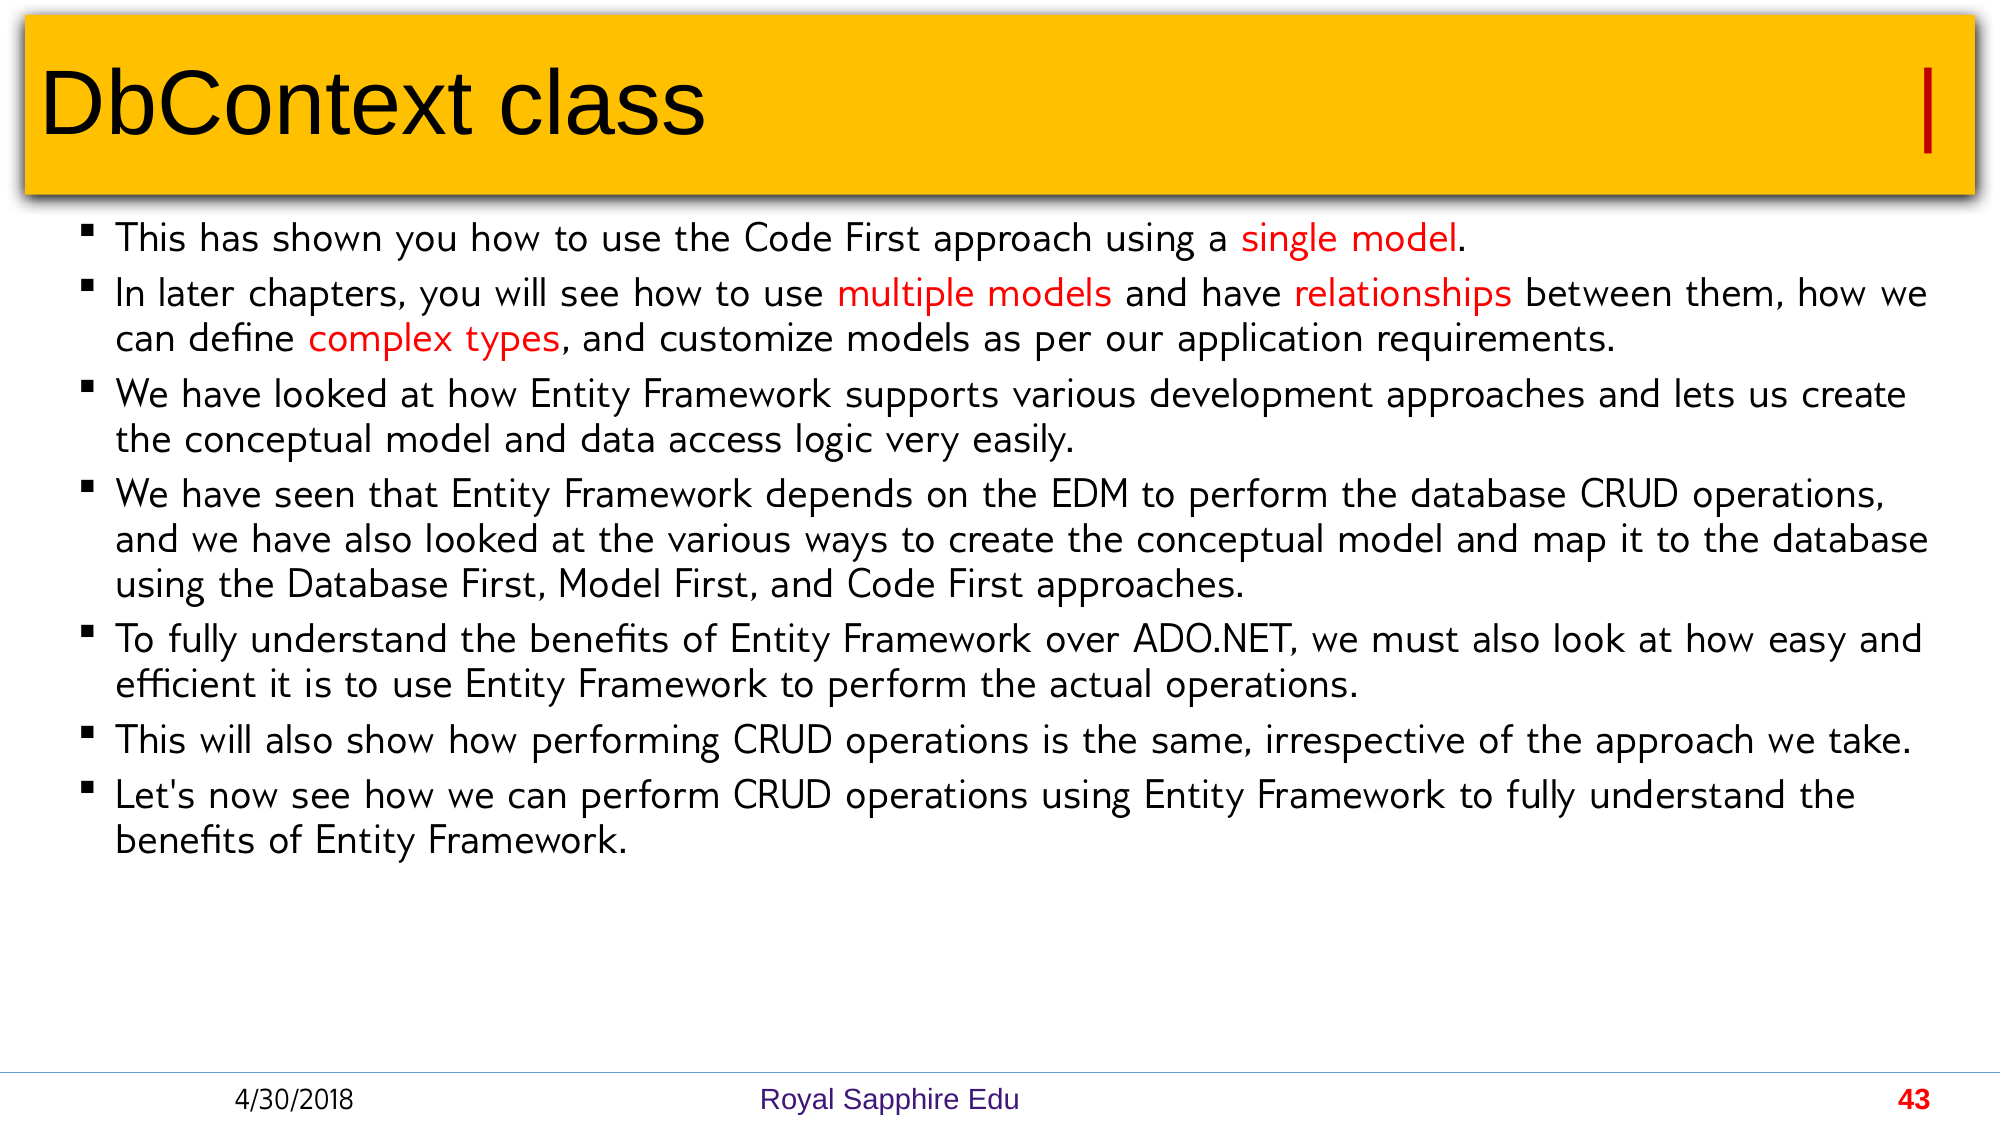

# DbContext class								   |
This has shown you how to use the Code First approach using a single model.
In later chapters, you will see how to use multiple models and have relationships between them, how we can define complex types, and customize models as per our application requirements.
We have looked at how Entity Framework supports various development approaches and lets us create the conceptual model and data access logic very easily.
We have seen that Entity Framework depends on the EDM to perform the database CRUD operations, and we have also looked at the various ways to create the conceptual model and map it to the database using the Database First, Model First, and Code First approaches.
To fully understand the benefits of Entity Framework over ADO.NET, we must also look at how easy and efficient it is to use Entity Framework to perform the actual operations.
This will also show how performing CRUD operations is the same, irrespective of the approach we take.
Let's now see how we can perform CRUD operations using Entity Framework to fully understand the benefits of Entity Framework.
4/30/2018
Royal Sapphire Edu
43